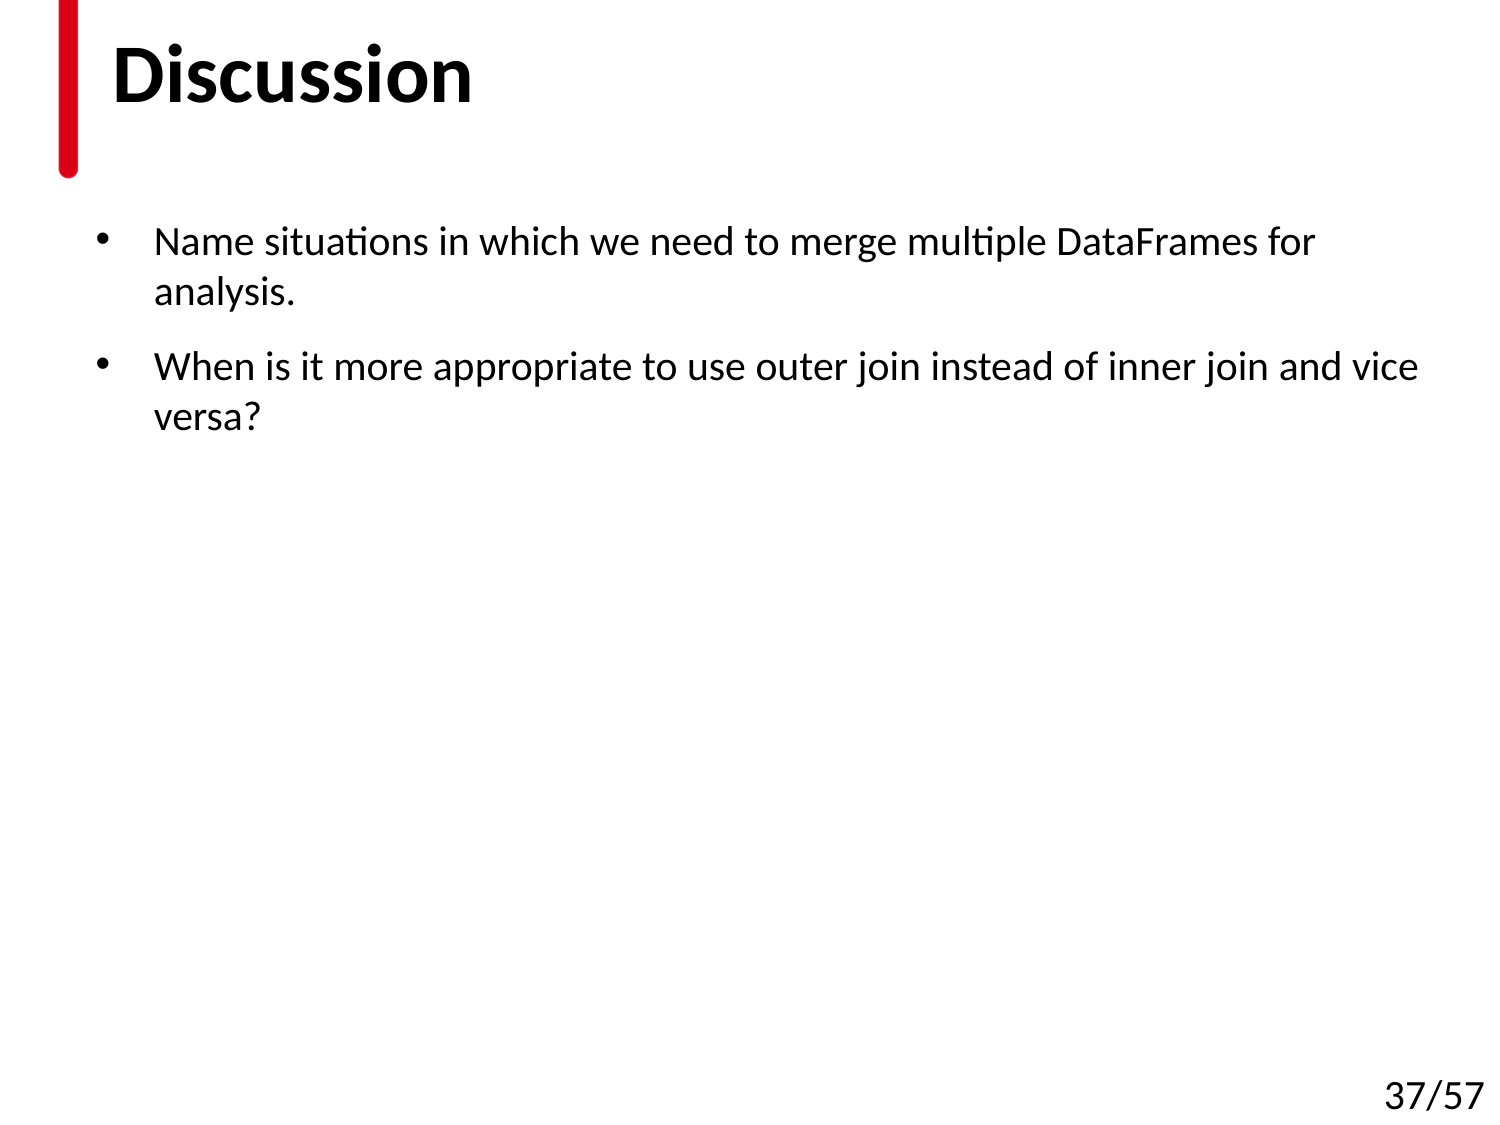

# Discussion
Name situations in which we need to merge multiple DataFrames for analysis.
When is it more appropriate to use outer join instead of inner join and vice versa?